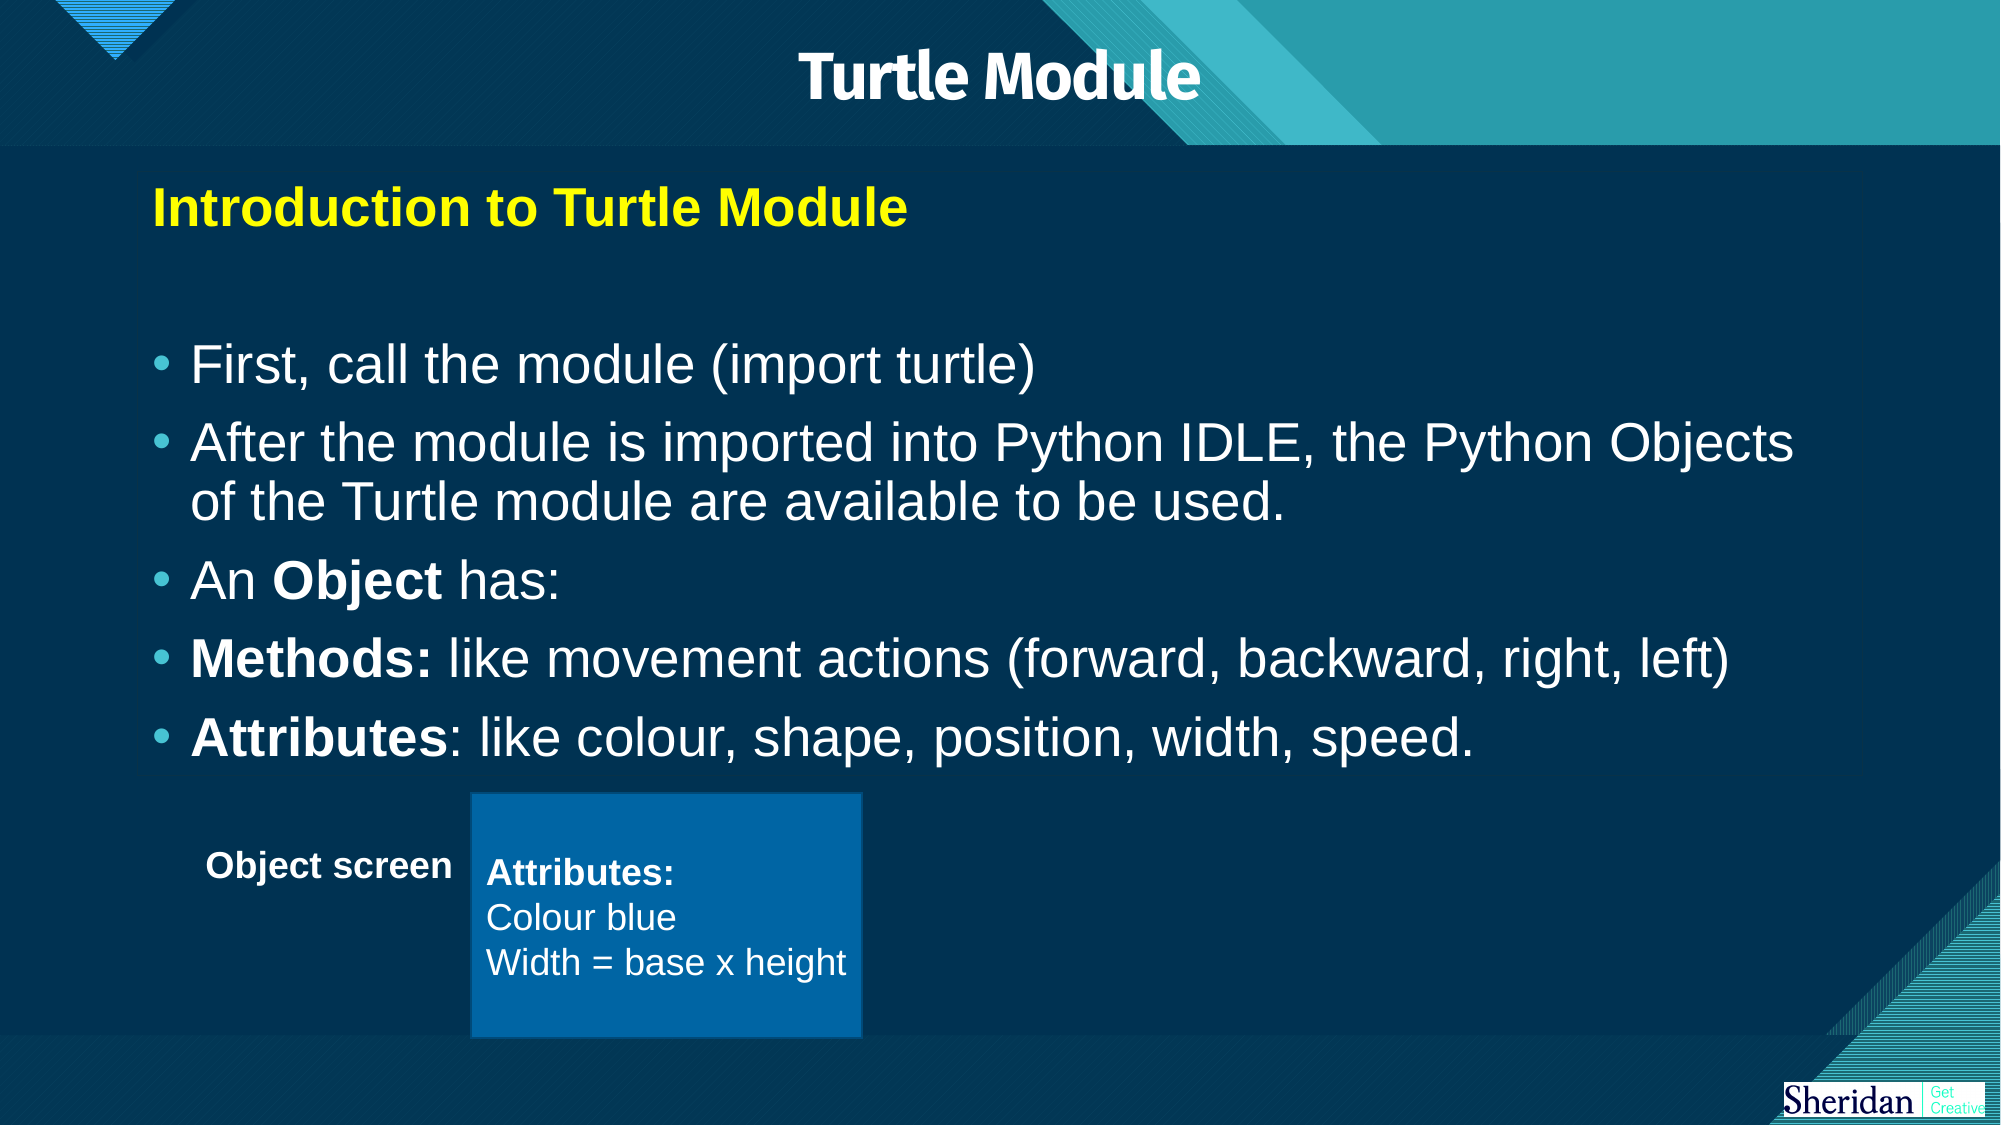

# Turtle Module
Introduction to Turtle Module

First, call the module (import turtle)
After the module is imported into Python IDLE, the Python Objects of the Turtle module are available to be used.
An Object has:
Methods: like movement actions (forward, backward, right, left)
Attributes: like colour, shape, position, width, speed.
Attributes:
Colour blue
Width = base x height
Object screen